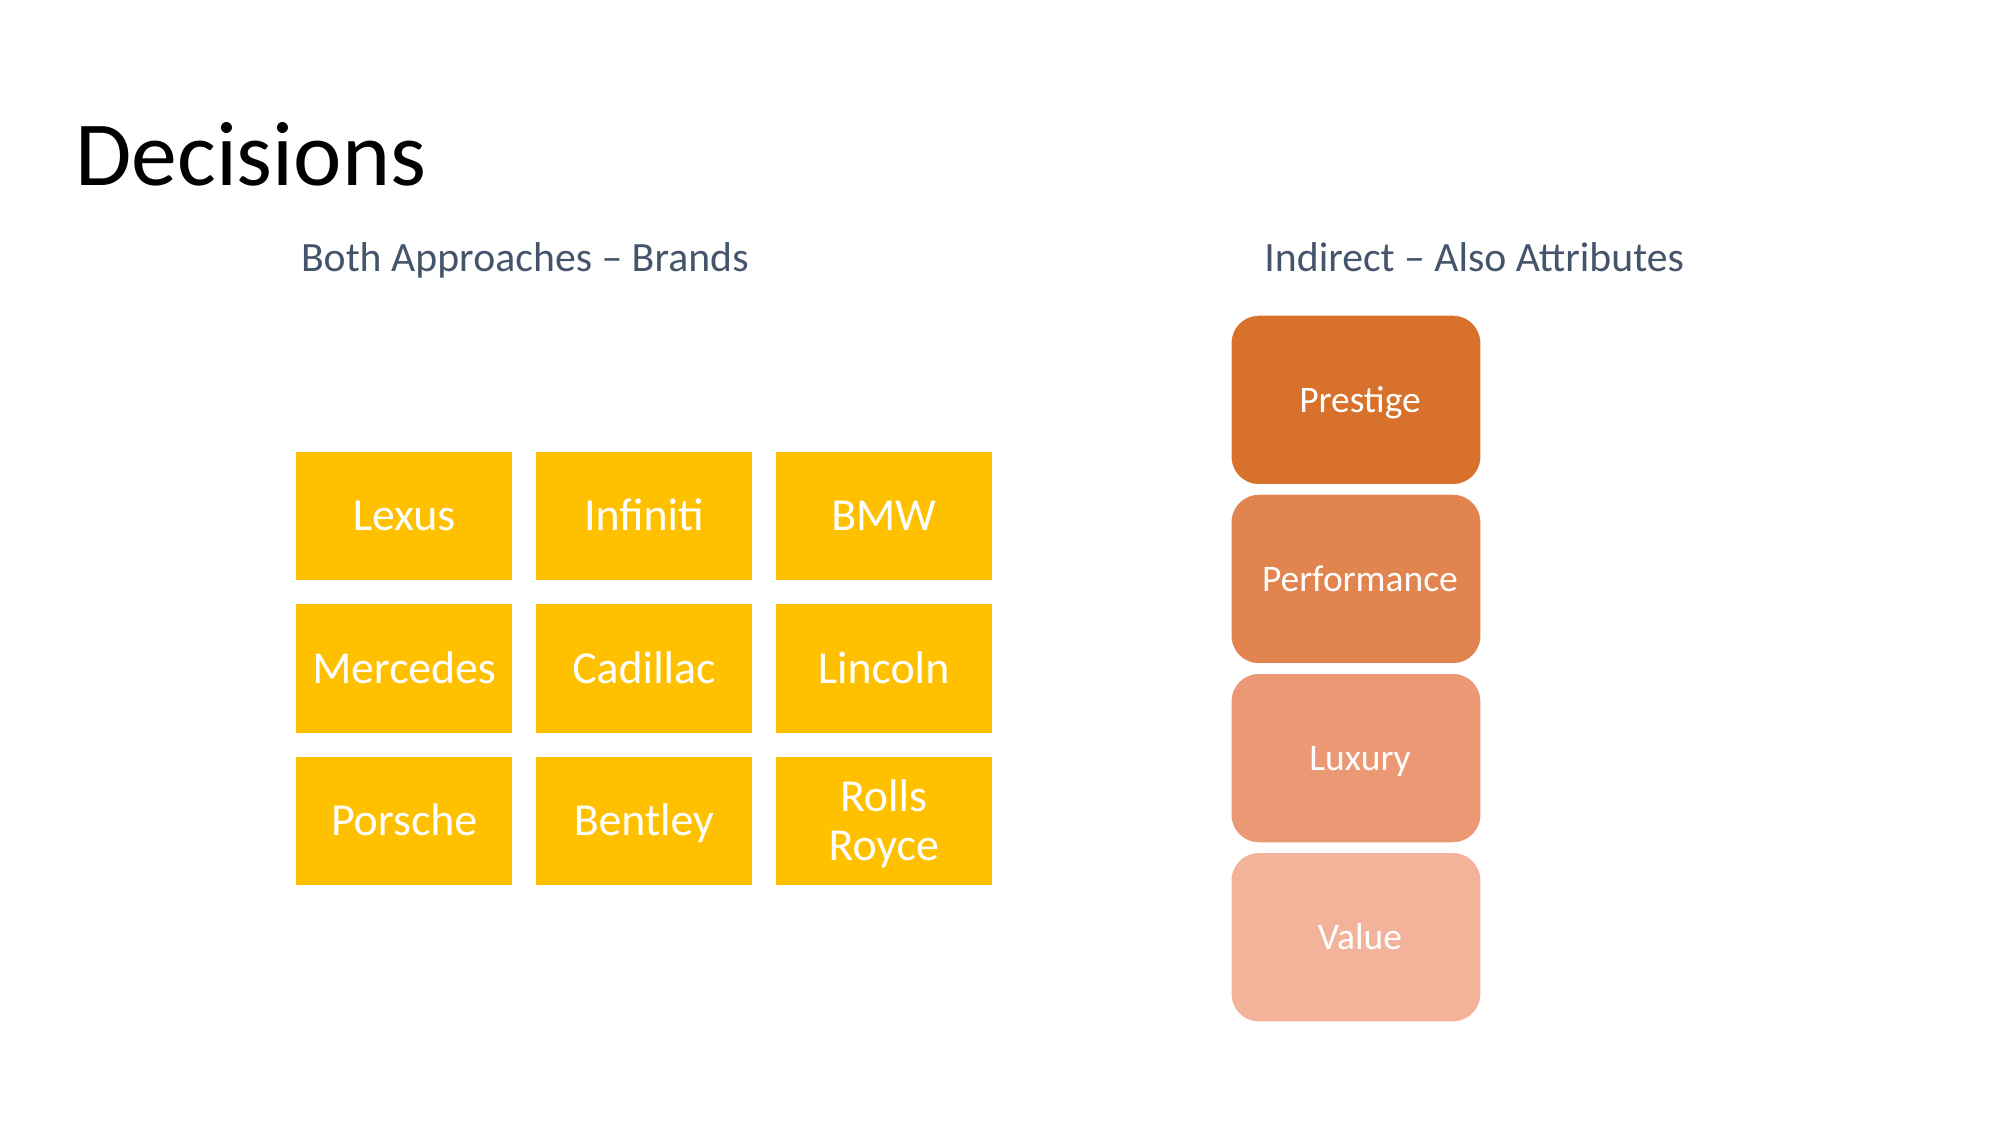

# Decisions
Both Approaches – Brands
Indirect – Also Attributes
Lexus
Infiniti
BMW
Mercedes
Cadillac
Lincoln
Porsche
Bentley
Rolls Royce
Prestige
Performance
Luxury
Value